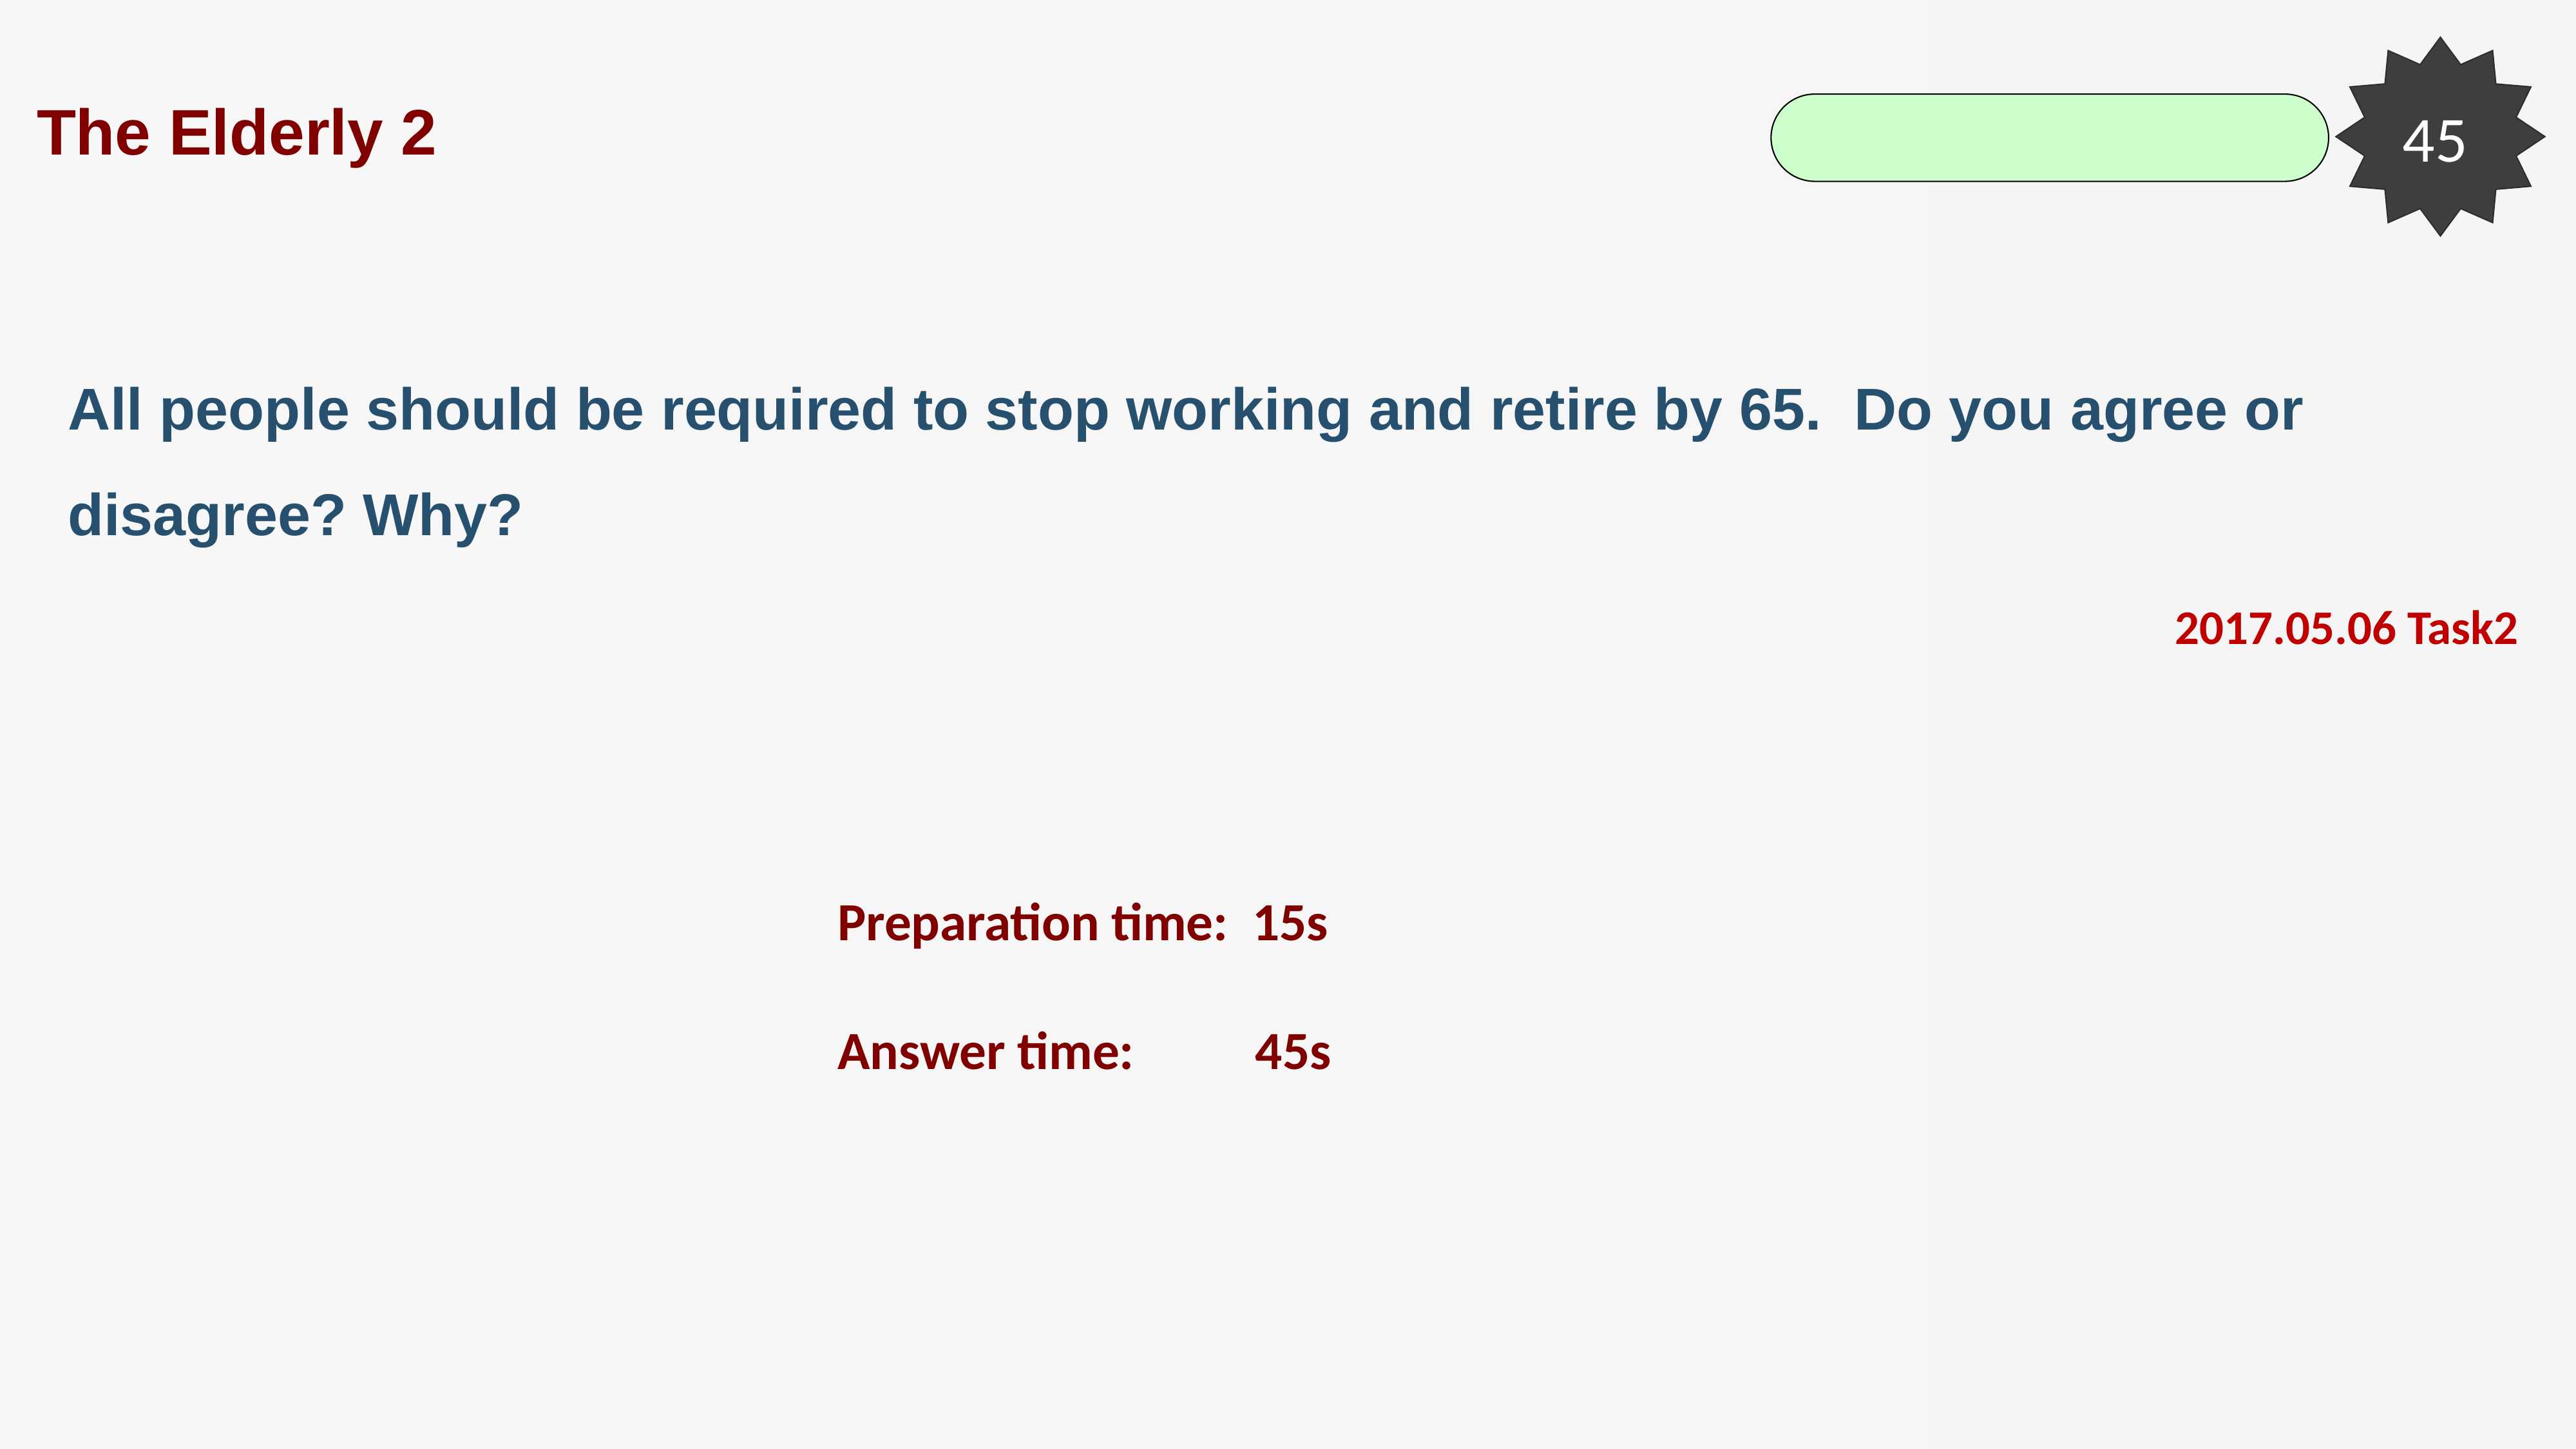

45
The Elderly 2

All people should be required to stop working and retire by 65.  Do you agree or disagree? Why?
2017.05.06 Task2
Preparation time:  15s

Answer time:          45s